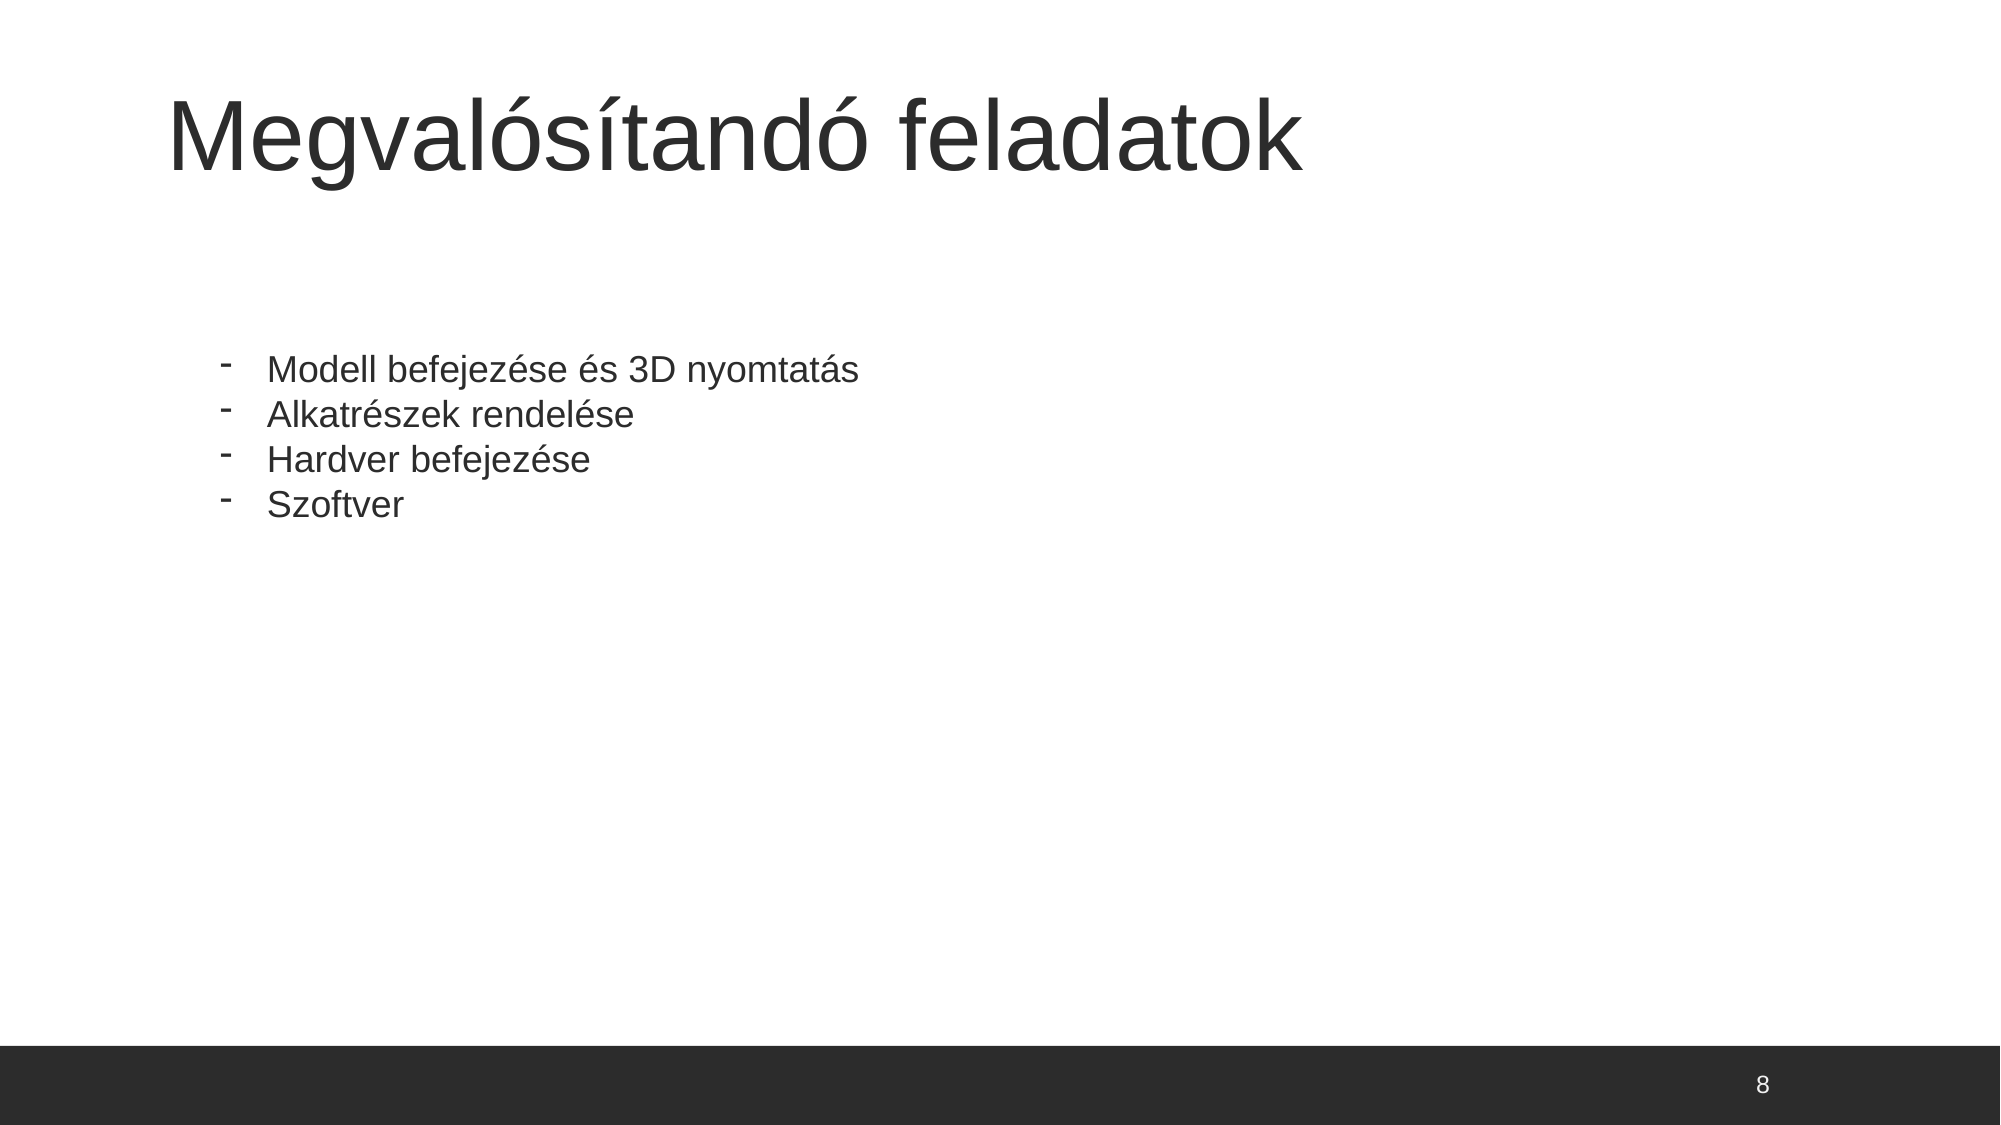

# Megvalósítandó feladatok
Modell befejezése és 3D nyomtatás
Alkatrészek rendelése
Hardver befejezése
Szoftver

8